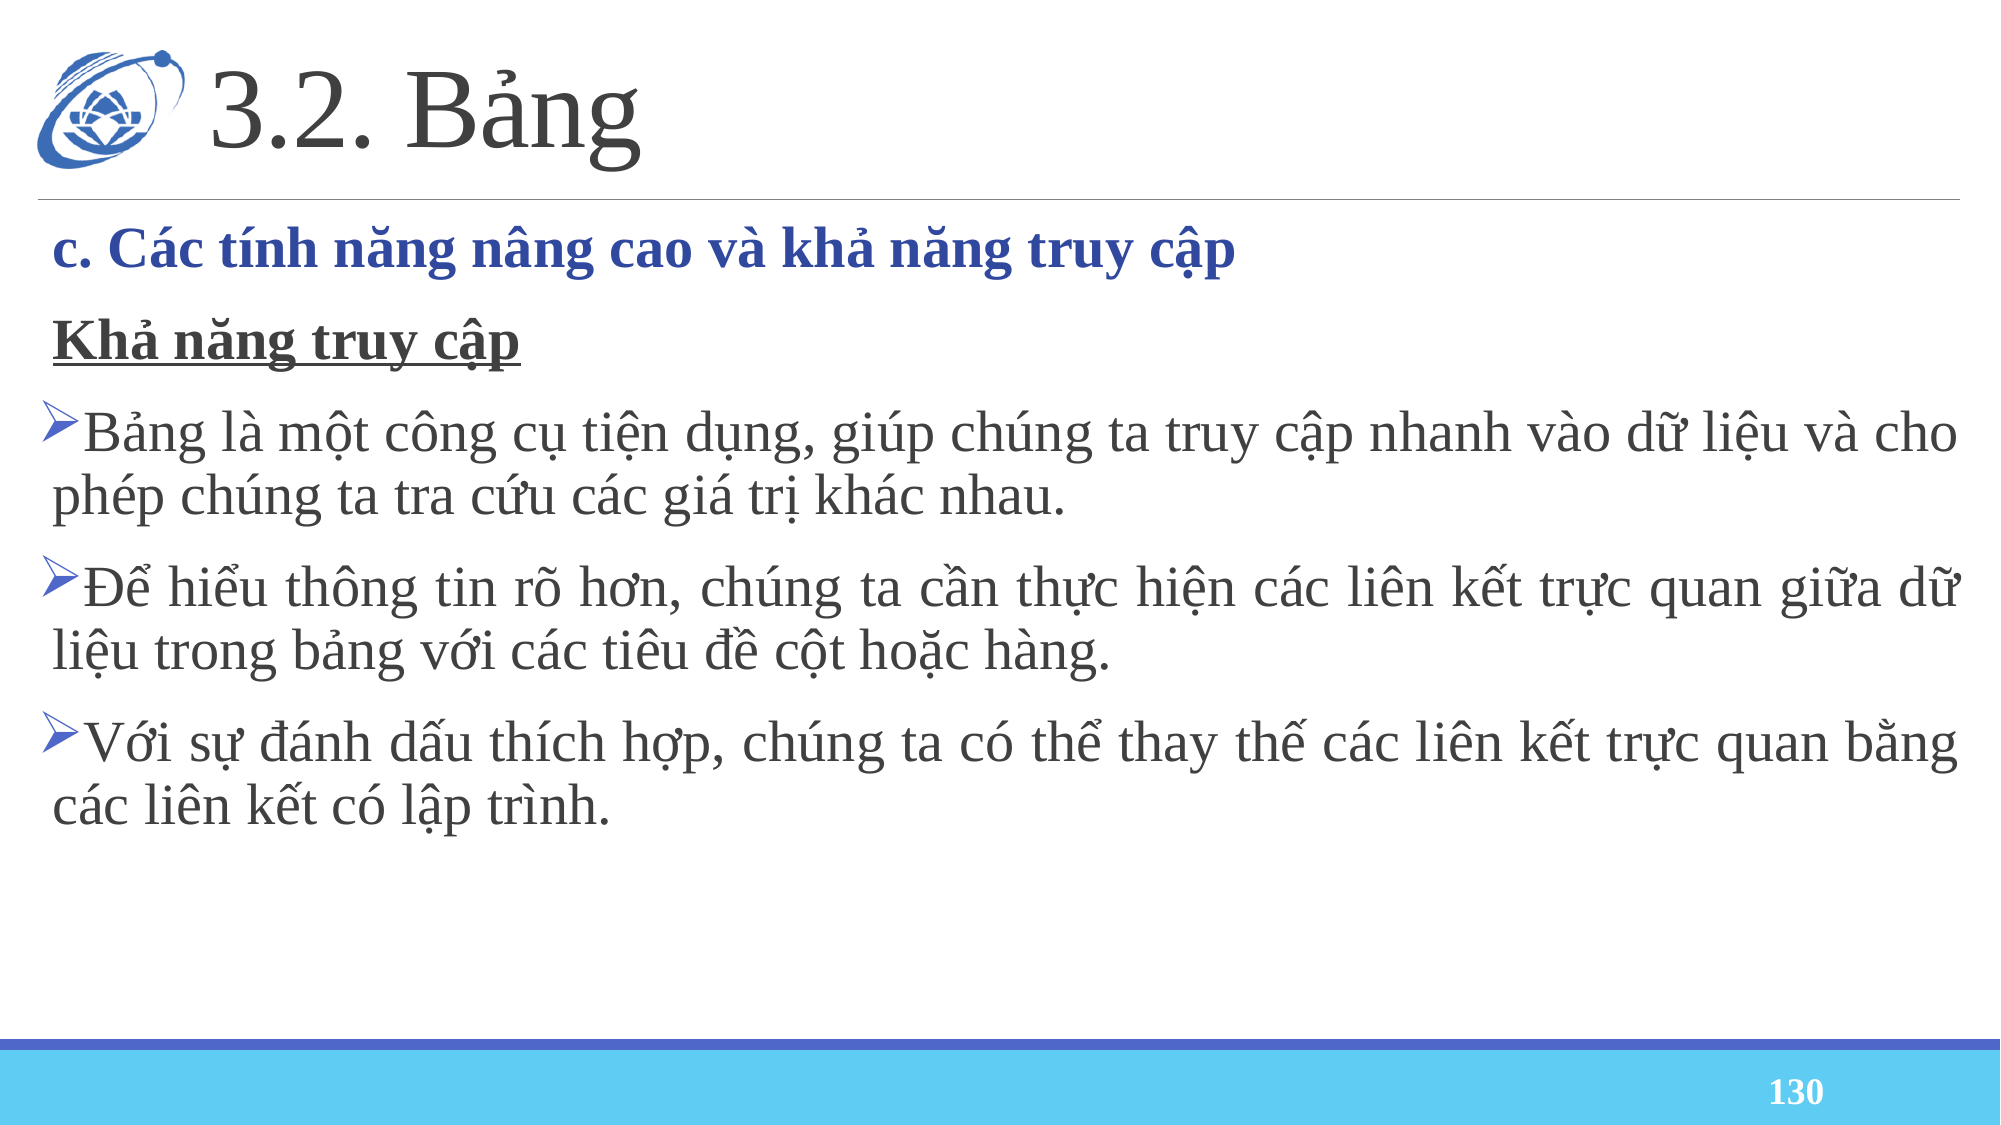

# 3.2. Bảng
c. Các tính năng nâng cao và khả năng truy cập
Khả năng truy cập
Bảng là một công cụ tiện dụng, giúp chúng ta truy cập nhanh vào dữ liệu và cho phép chúng ta tra cứu các giá trị khác nhau.
Để hiểu thông tin rõ hơn, chúng ta cần thực hiện các liên kết trực quan giữa dữ liệu trong bảng với các tiêu đề cột hoặc hàng.
Với sự đánh dấu thích hợp, chúng ta có thể thay thế các liên kết trực quan bằng các liên kết có lập trình.
130